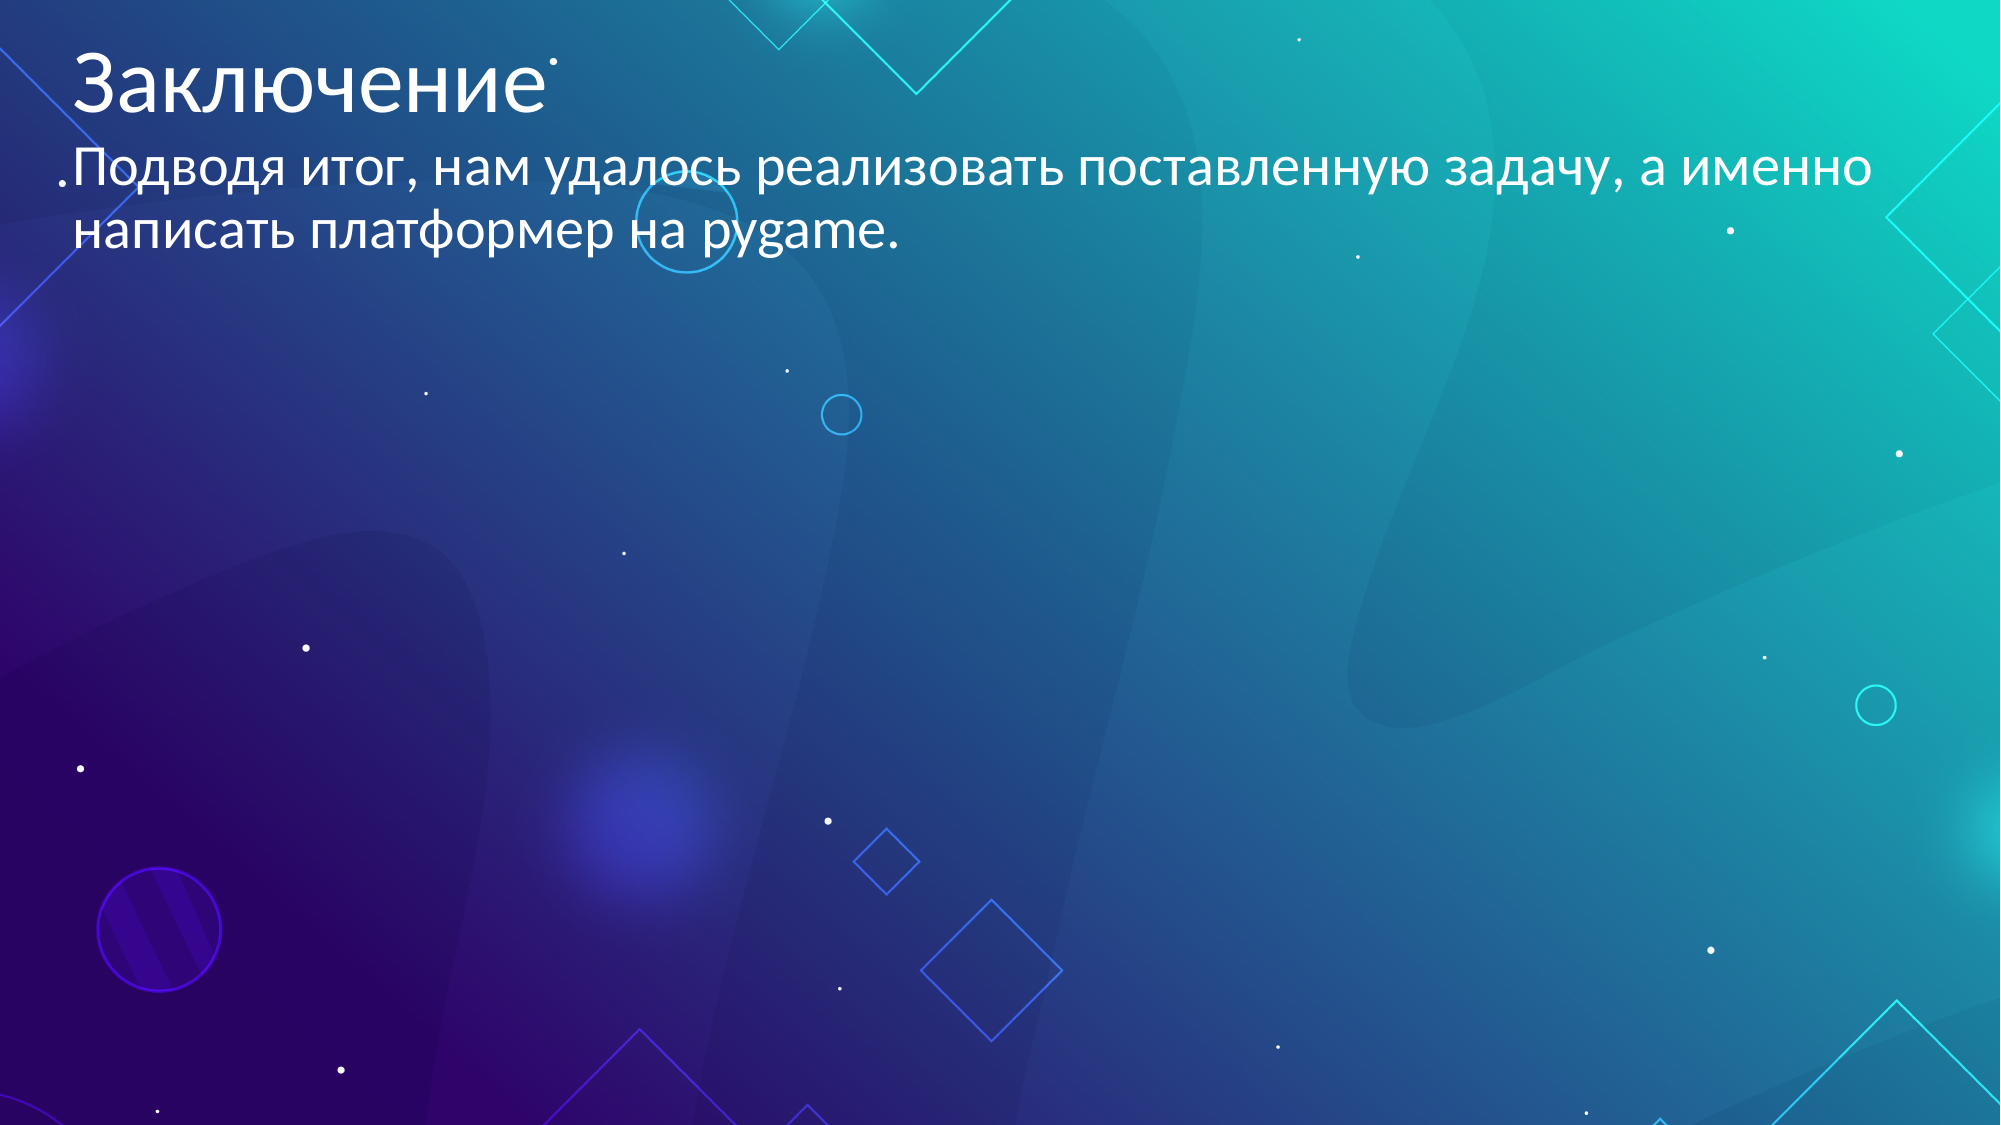

# Заключение
Подводя итог, нам удалось реализовать поставленную задачу, а именно написать платформер на pygame.